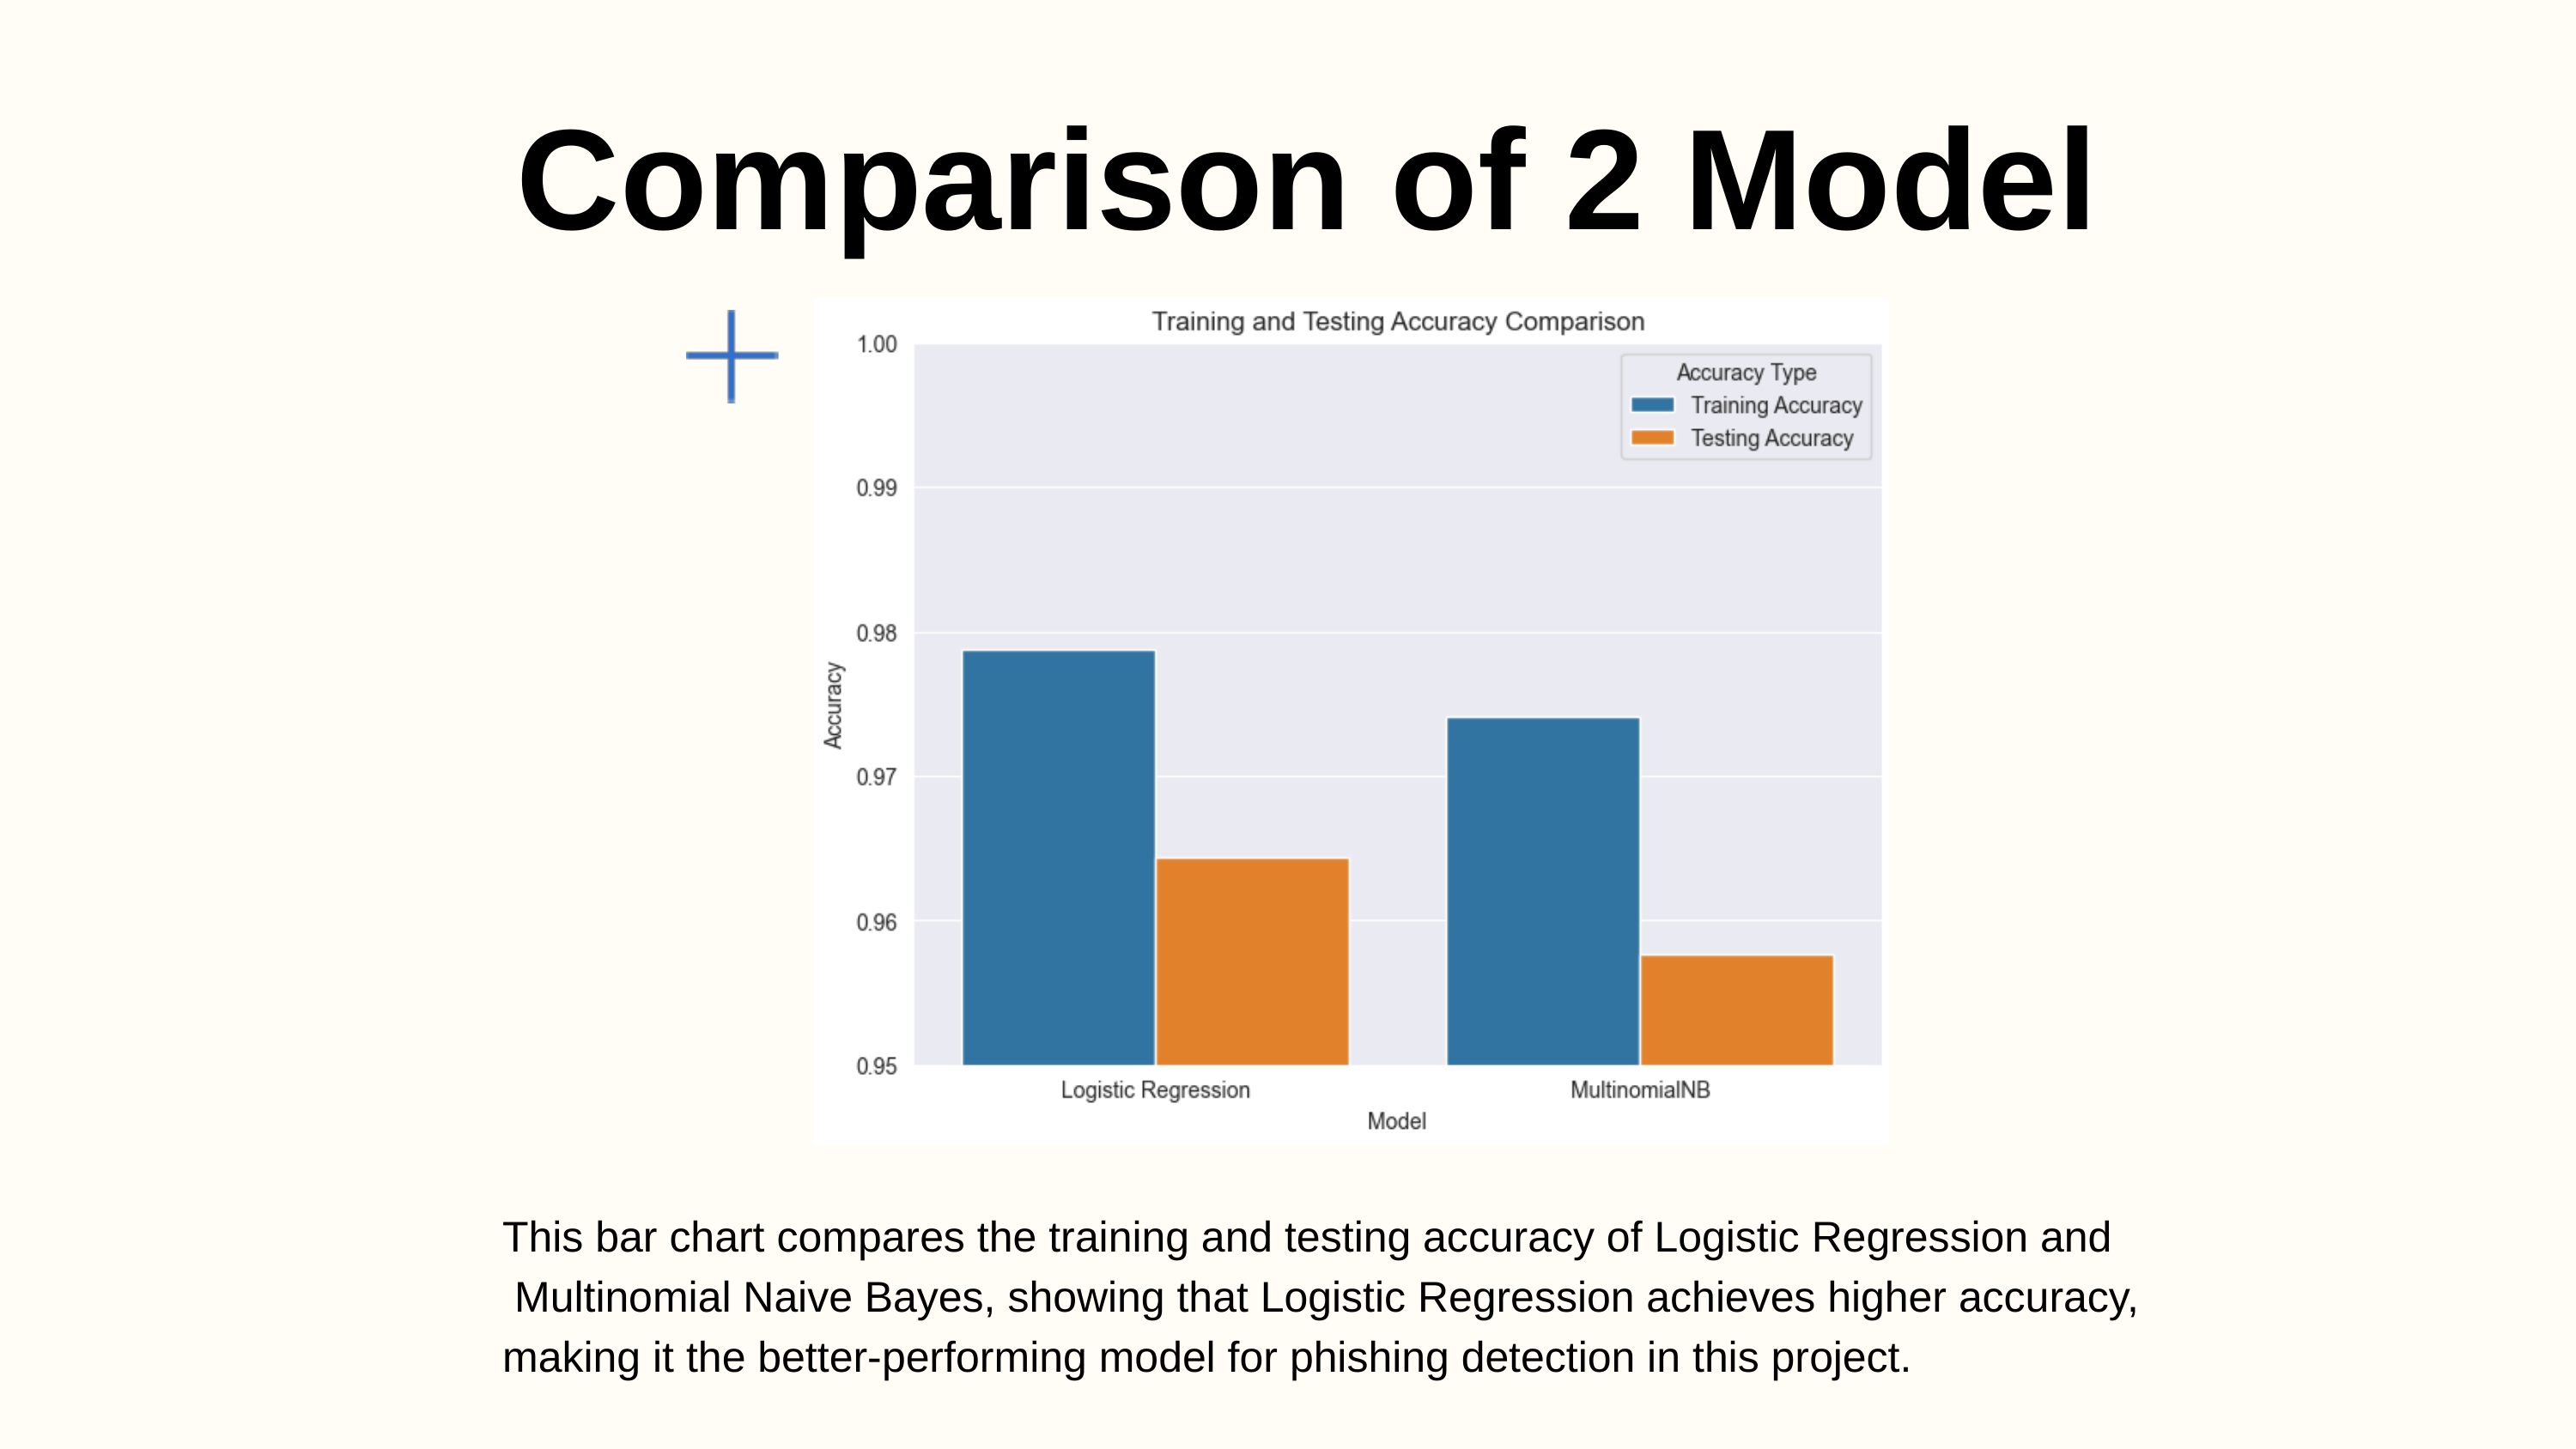

Comparison of 2 Model

This bar chart compares the training and testing accuracy of Logistic Regression and
 Multinomial Naive Bayes, showing that Logistic Regression achieves higher accuracy,
making it the better-performing model for phishing detection in this project.